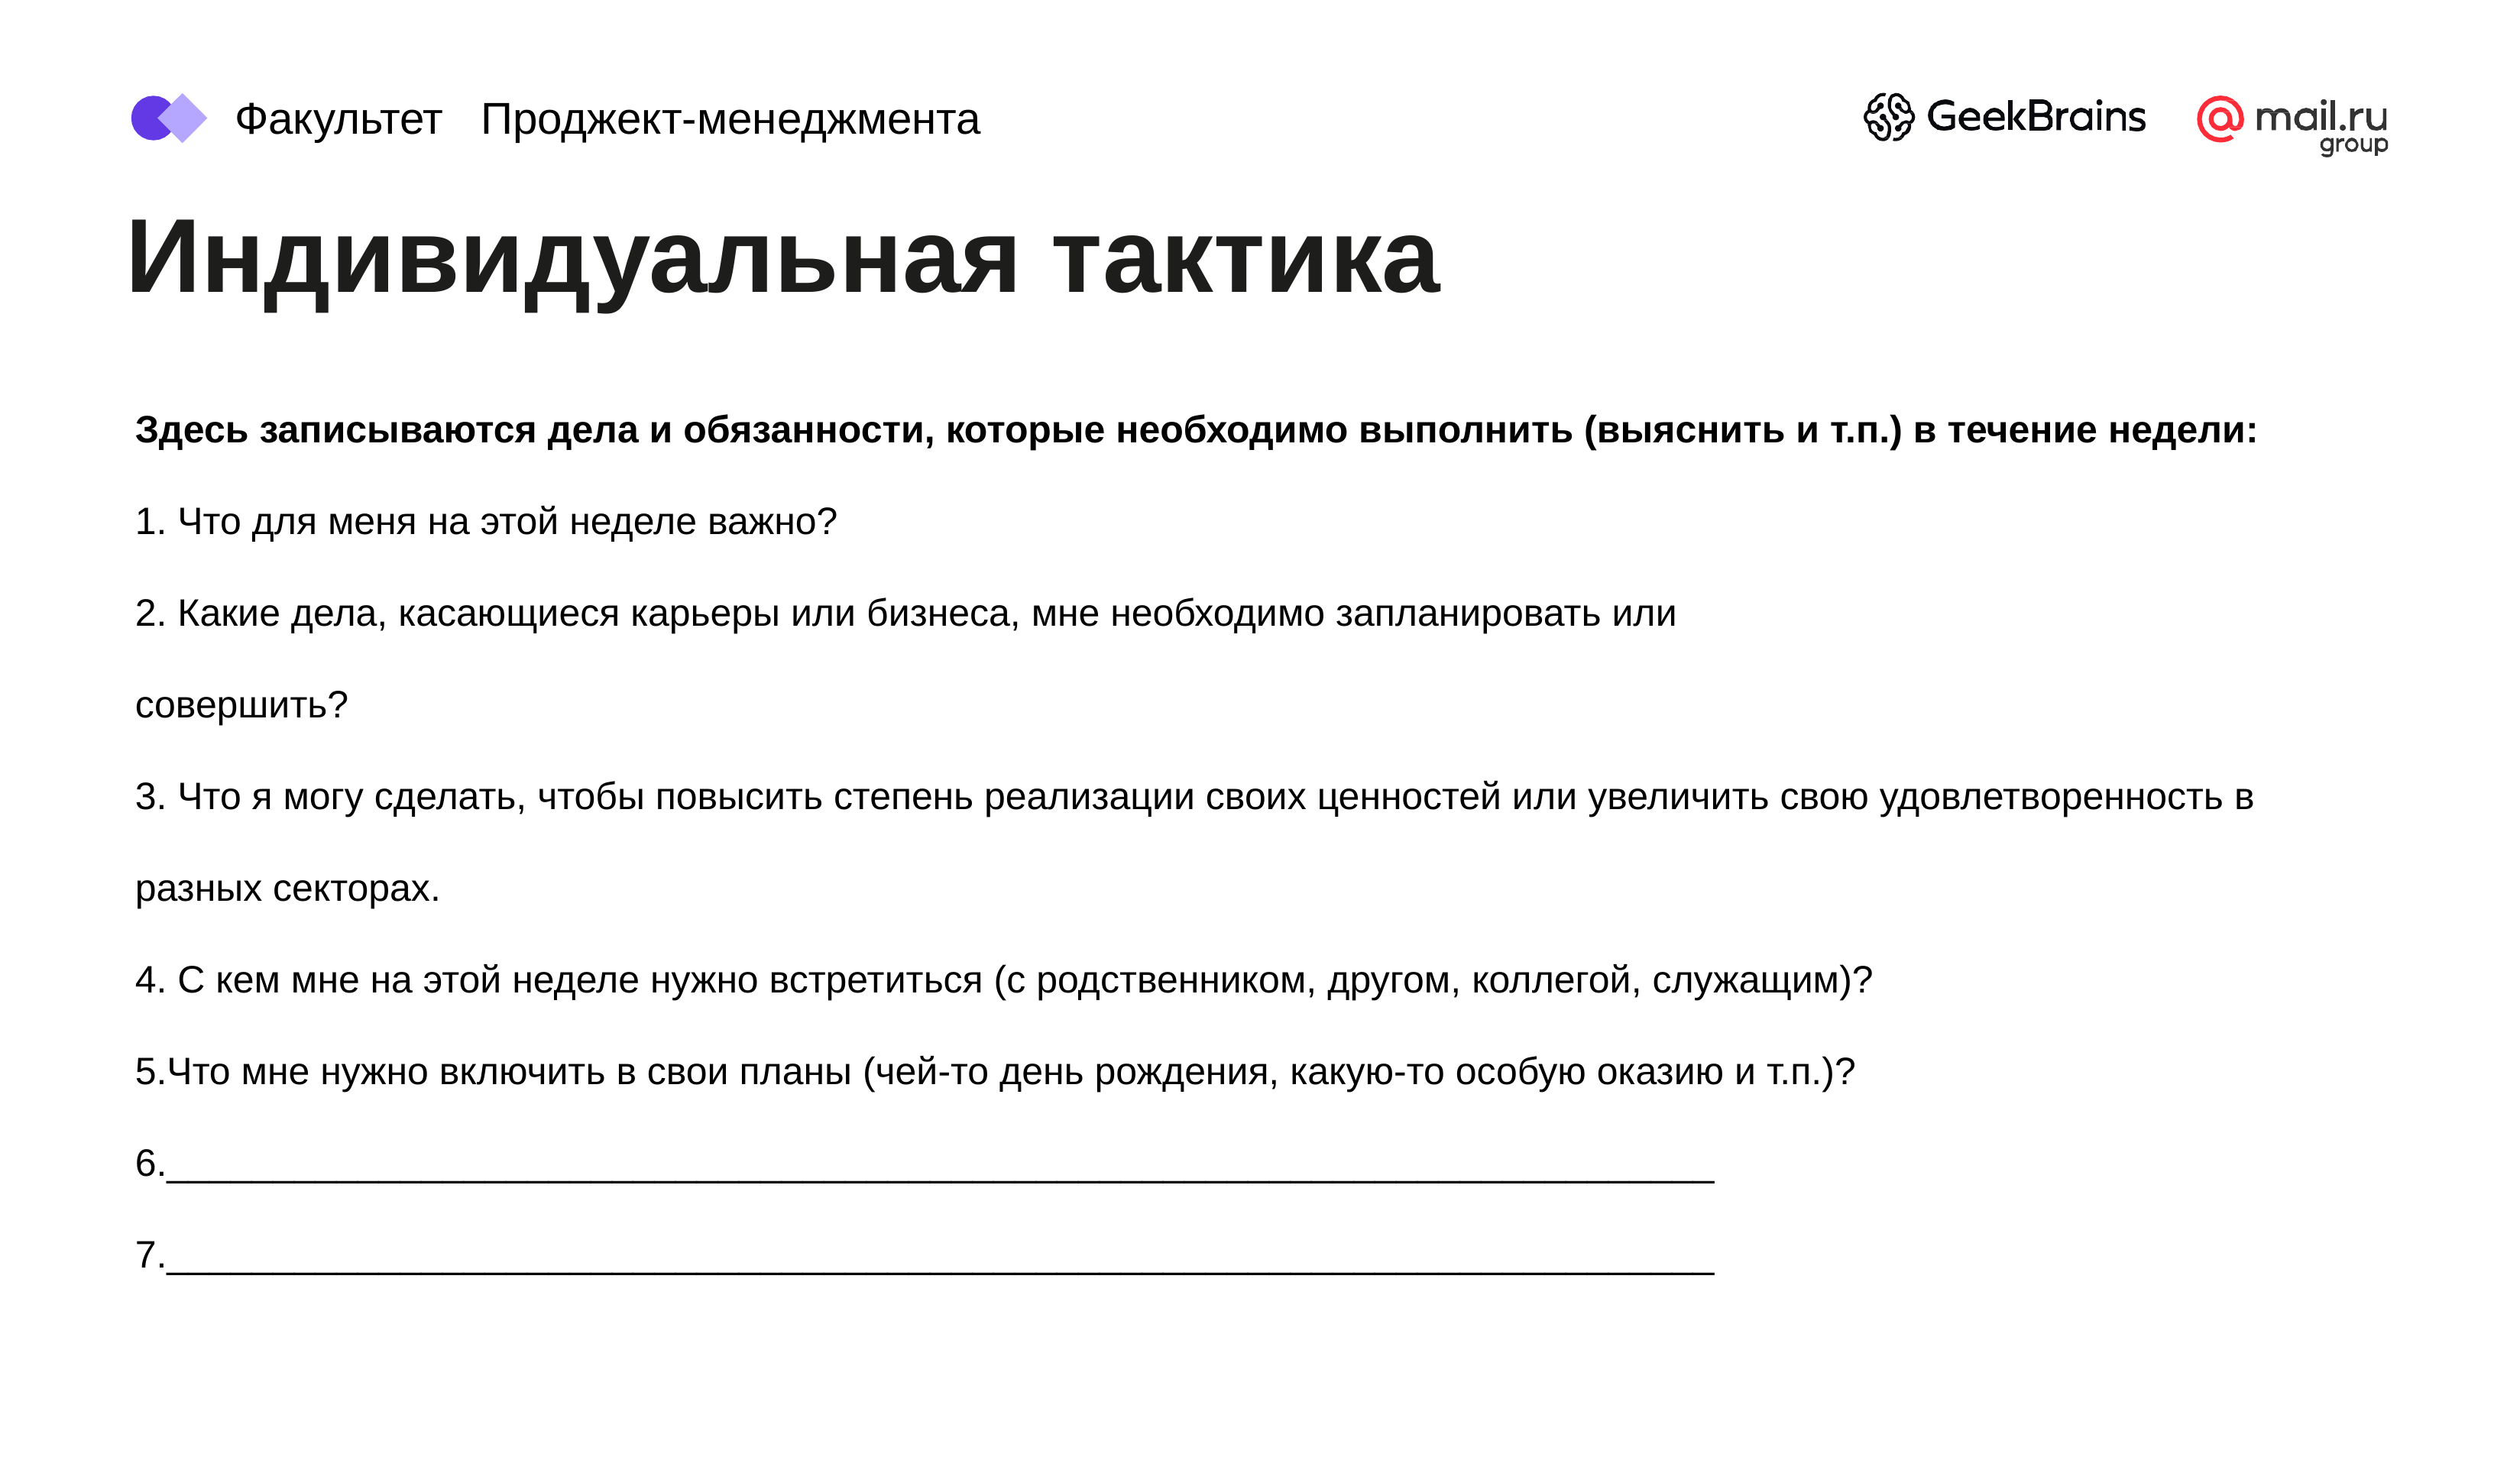

Факультет   Проджект-менеджмента

# Индивидуальная тактика
Здесь записываются дела и обязанности, которые необходимо выполнить (выяснить и т.п.) в течение недели:
1. Что для меня на этой неделе важно?
2. Какие дела, касающиеся карьеры или бизнеса, мне необходимо запланировать или
совершить?
3. Что я могу сделать, чтобы повысить степень реализации своих ценностей или увеличить свою удовлетворенность в разных секторах.
4. С кем мне на этой неделе нужно встретиться (с родственником, другом, коллегой, служащим)?
5.Что мне нужно включить в свои планы (чей-то день рождения, какую-то особую оказию и т.п.)?
6._________________________________________________________________________
7._________________________________________________________________________